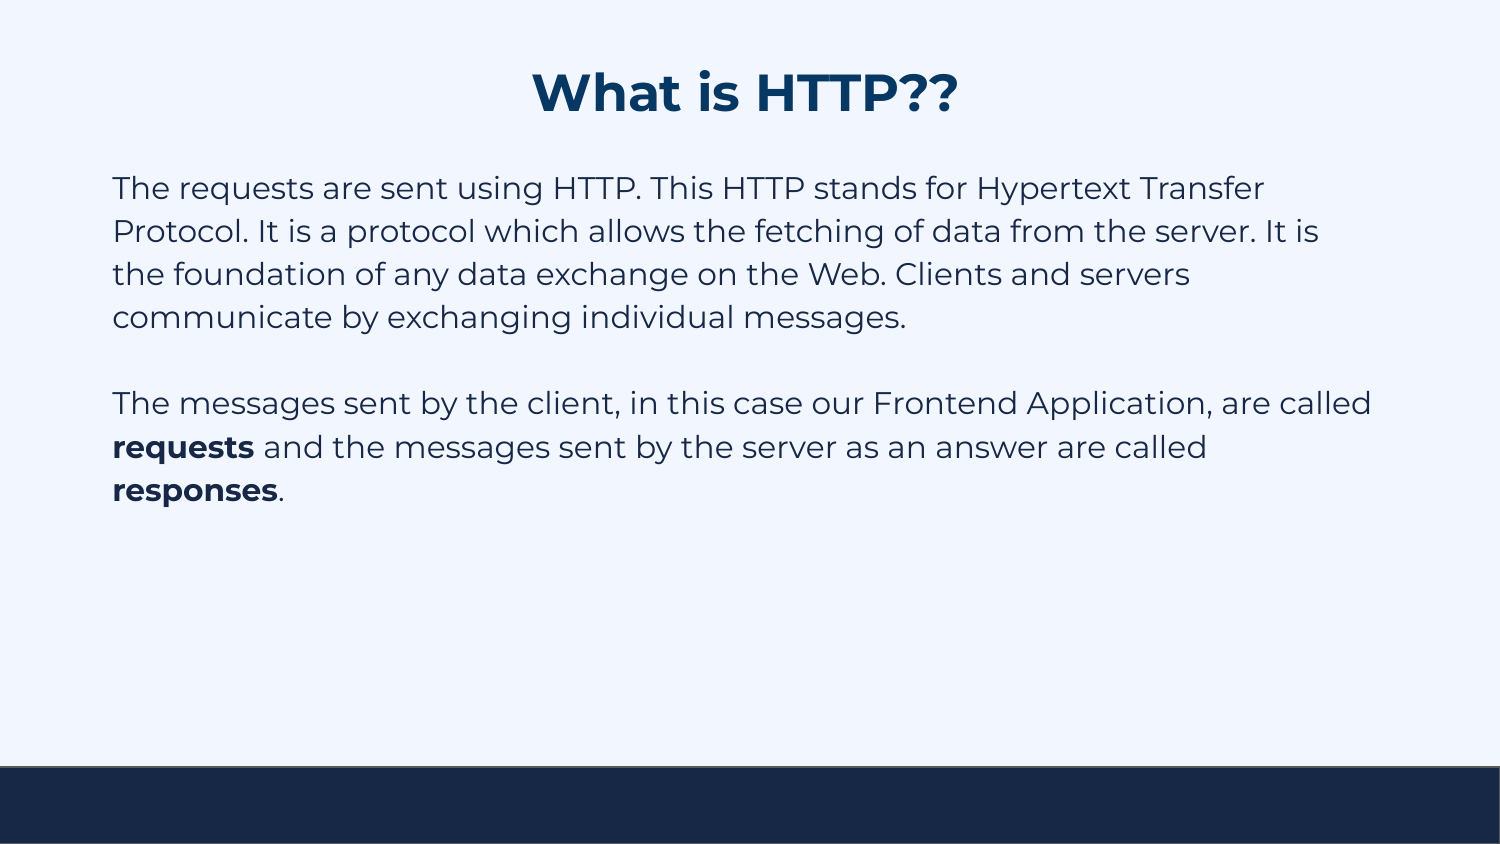

# What is HTTP??
The requests are sent using HTTP. This HTTP stands for Hypertext Transfer Protocol. It is a protocol which allows the fetching of data from the server. It is the foundation of any data exchange on the Web. Clients and servers communicate by exchanging individual messages.

The messages sent by the client, in this case our Frontend Application, are called requests and the messages sent by the server as an answer are called responses.